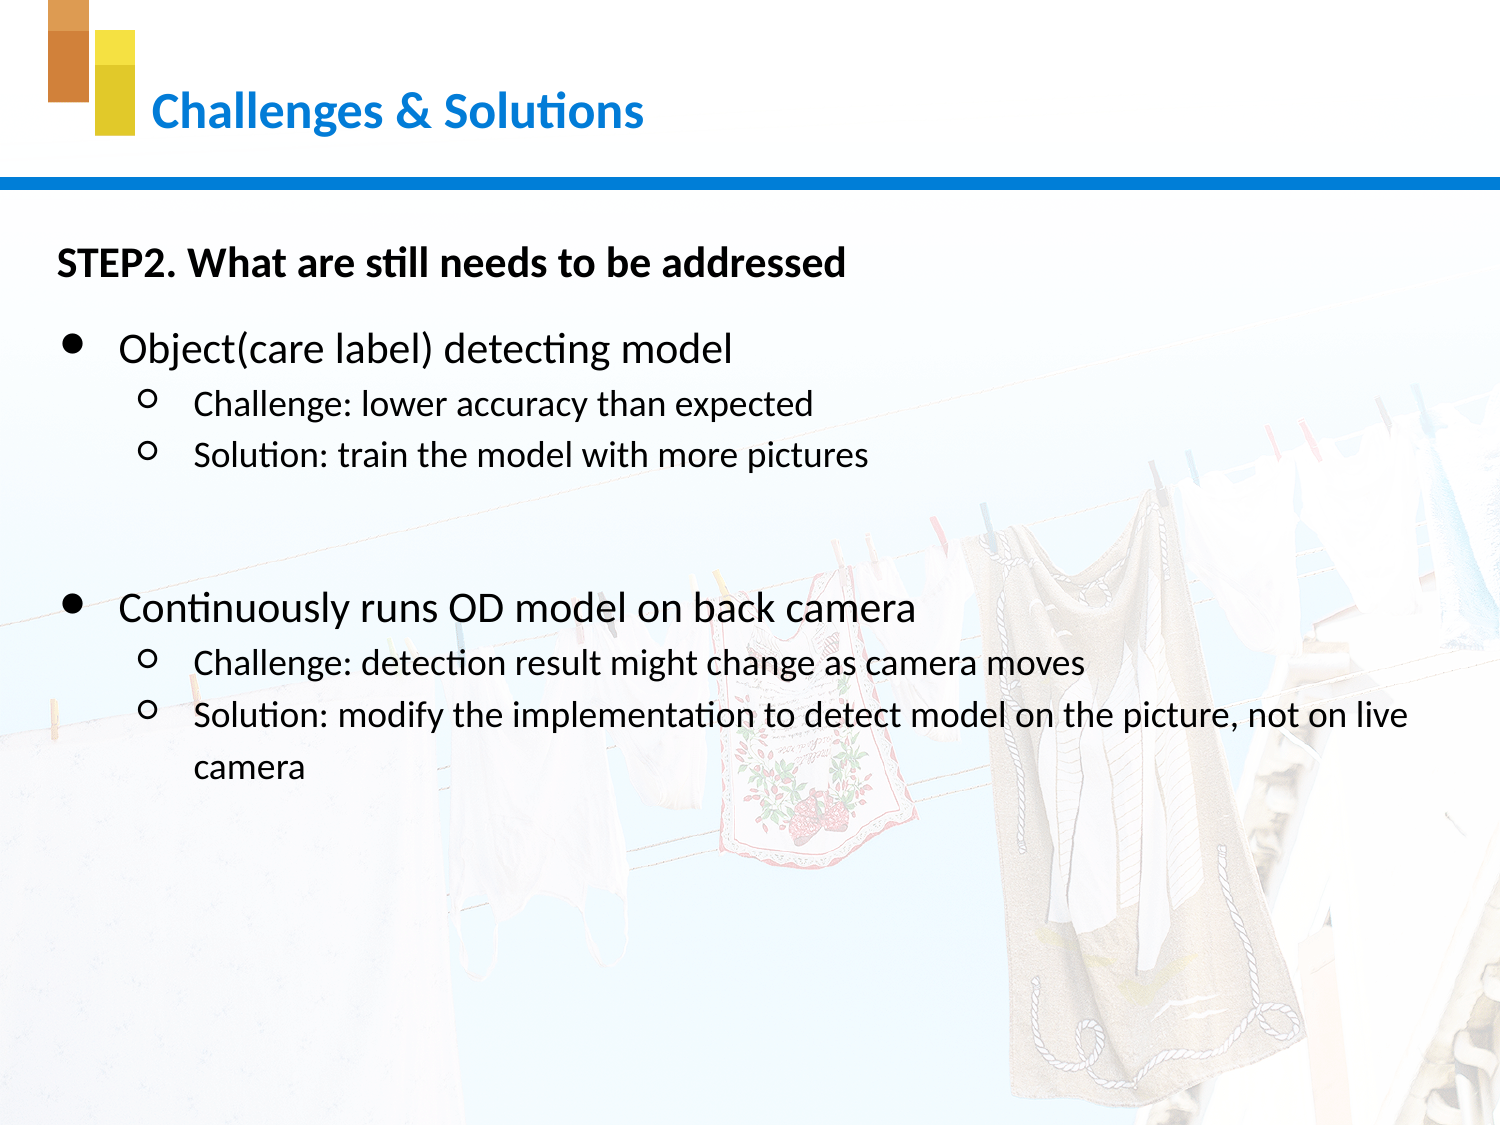

# Challenges & Solutions
STEP2. What are still needs to be addressed

Object(care label) detecting model
Challenge: lower accuracy than expected
Solution: train the model with more pictures

Continuously runs OD model on back camera
Challenge: detection result might change as camera moves
Solution: modify the implementation to detect model on the picture, not on live camera